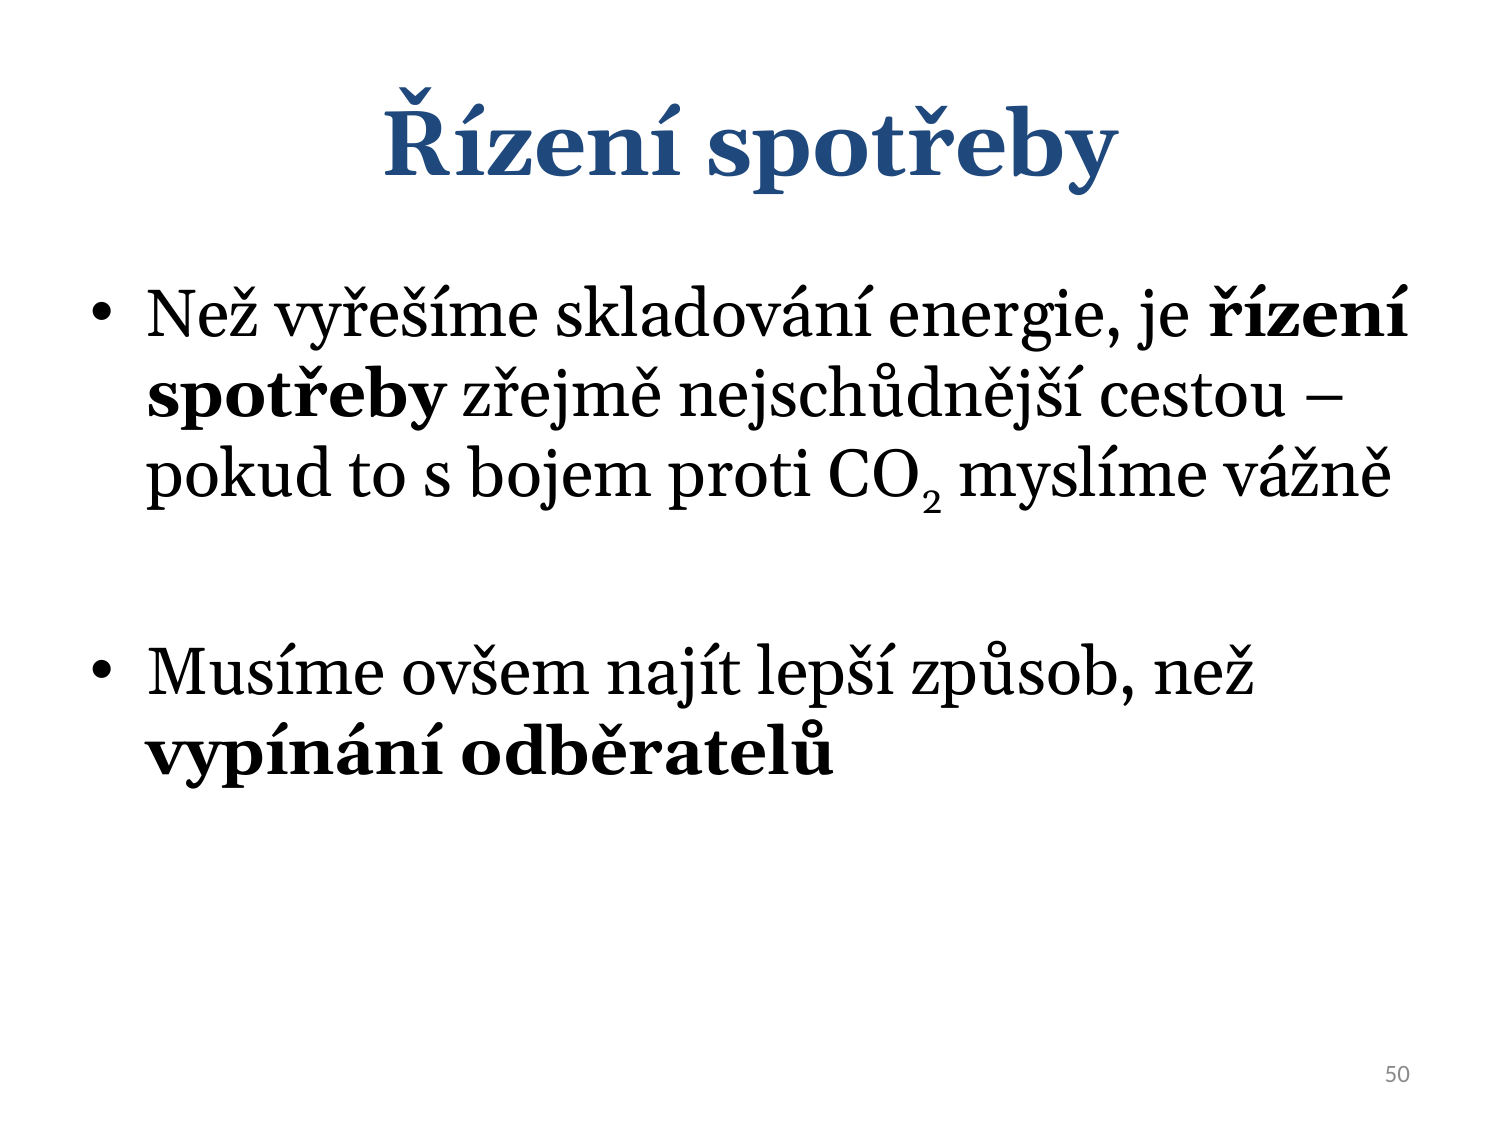

# Řízení spotřeby
Než vyřešíme skladování energie, je řízení spotřeby zřejmě nejschůdnější cestou – pokud to s bojem proti CO2 myslíme vážně

Musíme ovšem najít lepší způsob, než vypínání odběratelů

50